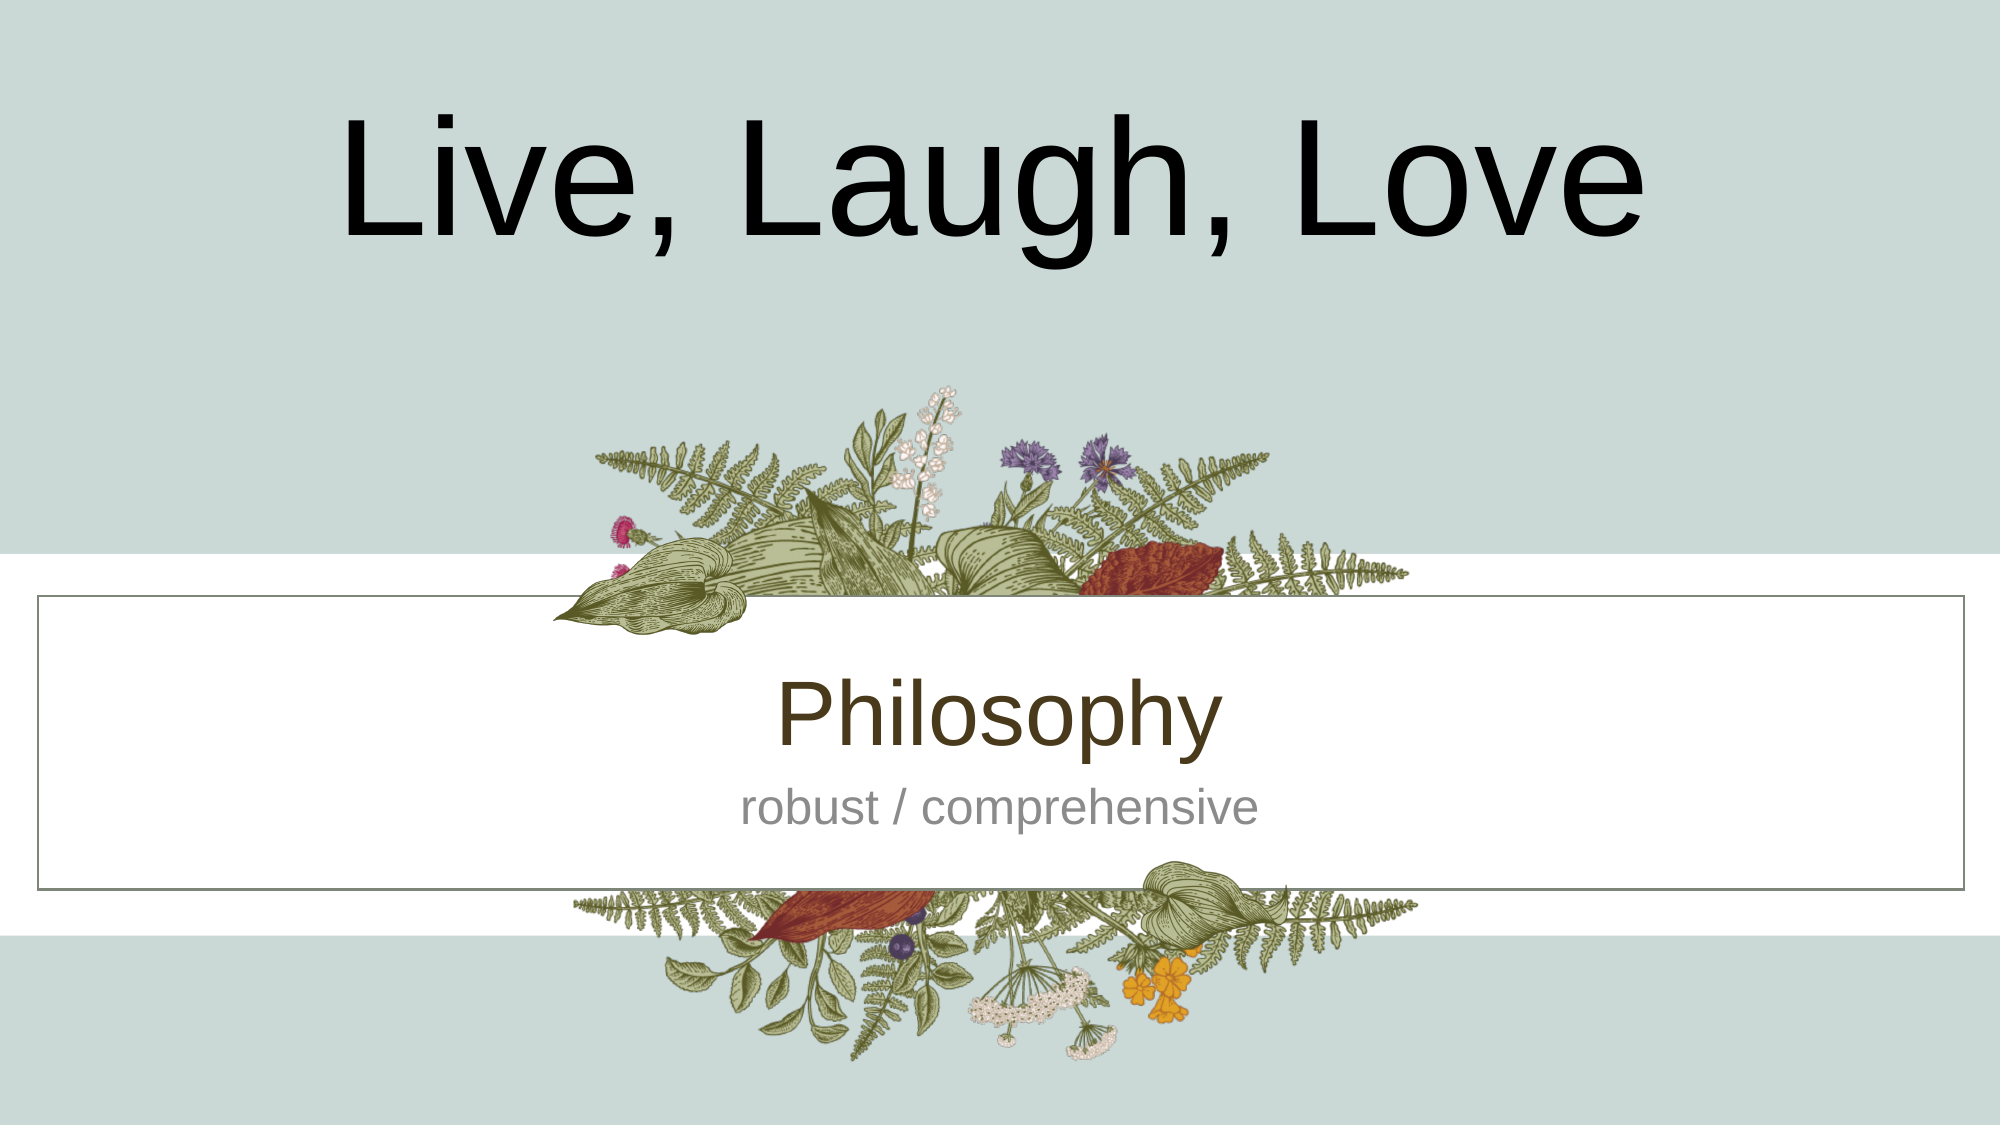

Live, Laugh, Love
# Philosophy
robust / comprehensive